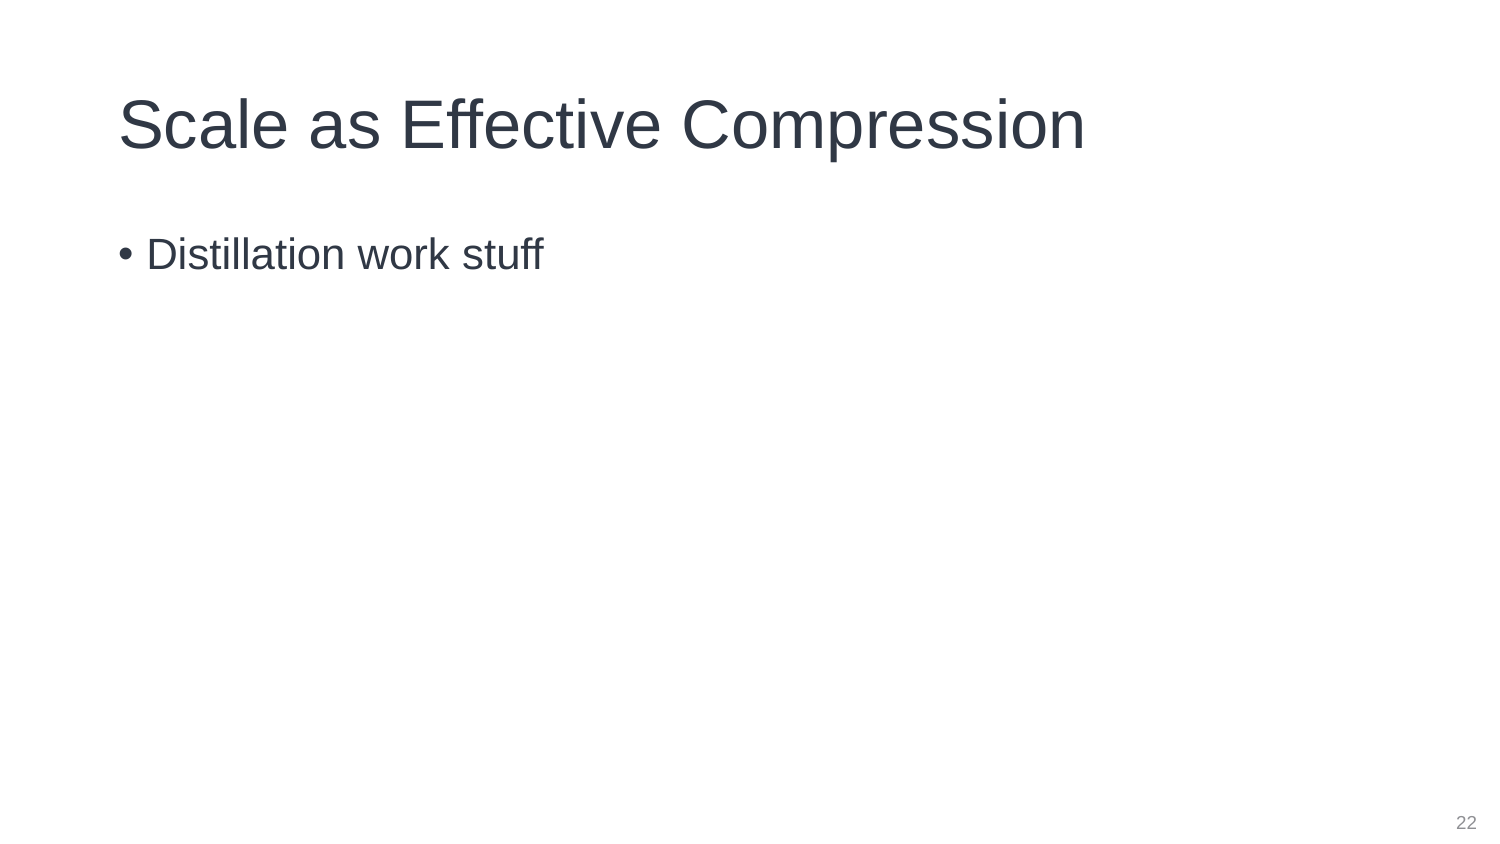

# Scale as Effective Compression
Distillation work stuff
22